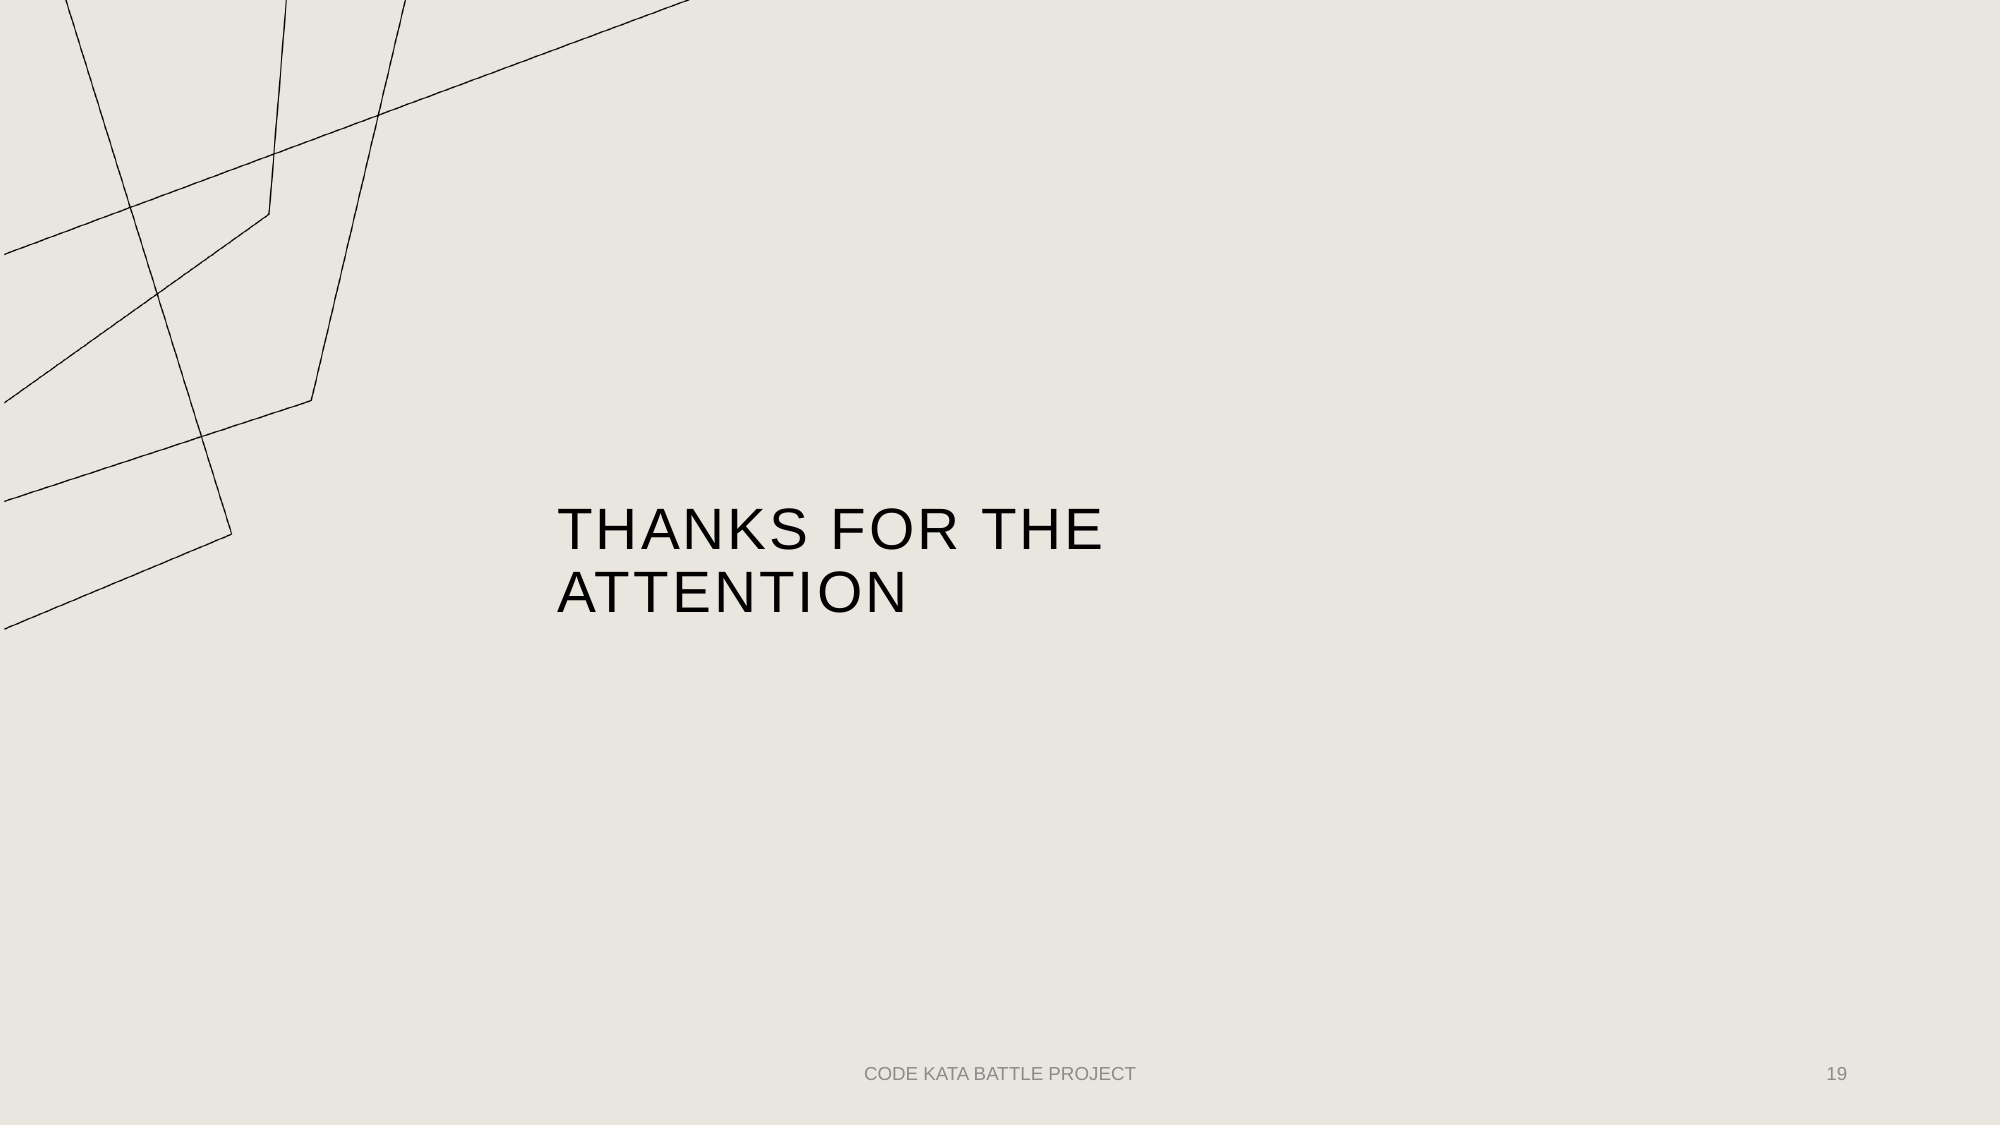

# THANKS FOR THE ATTENTION
CODE KATA BATTLE PROJECT
19